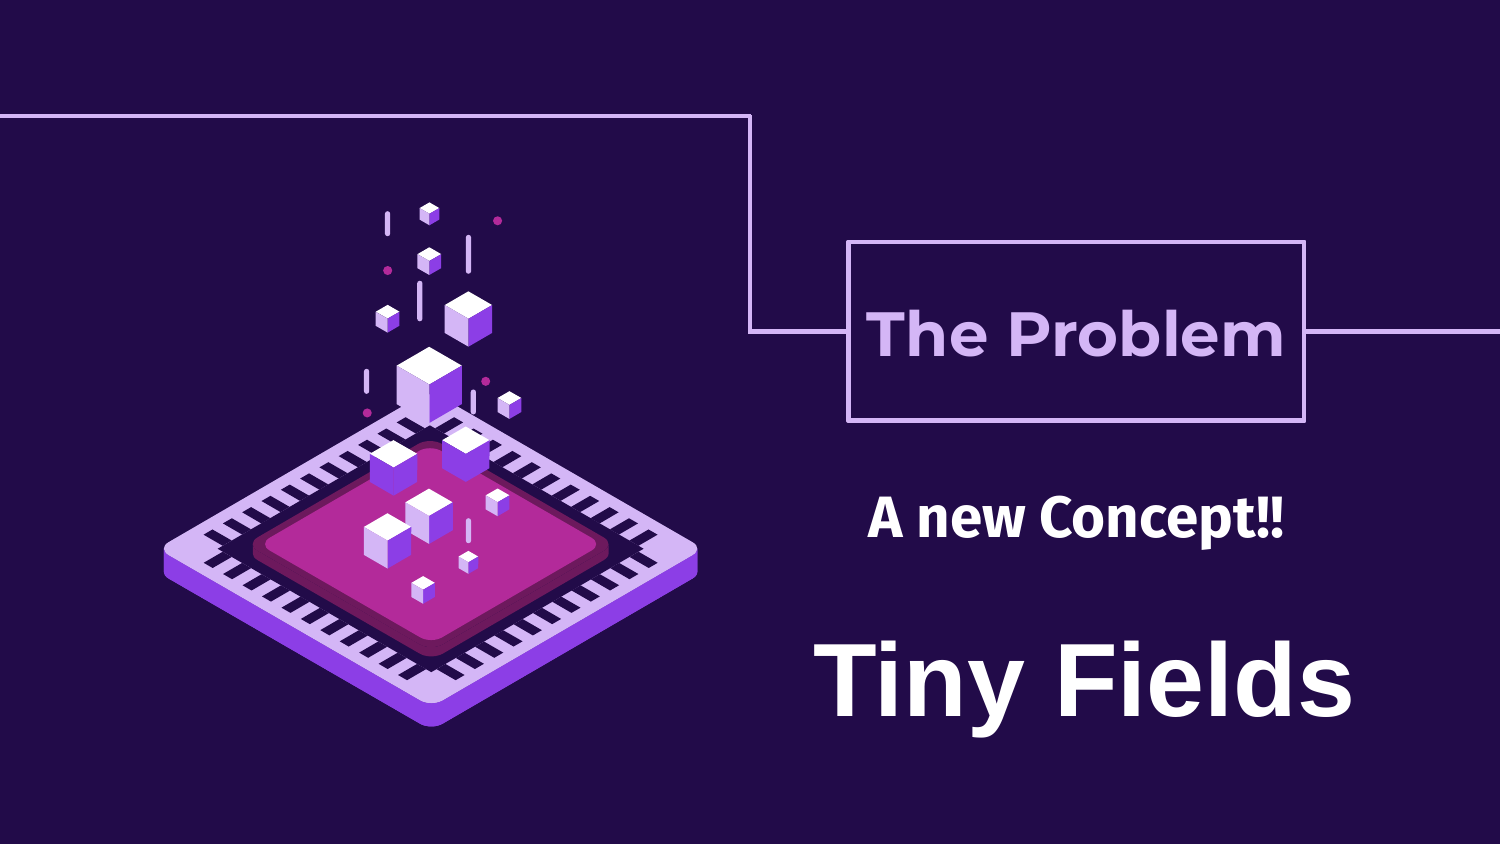

MISSION STATEMENT
# The Problem
A new Concept!!
Tiny Fields